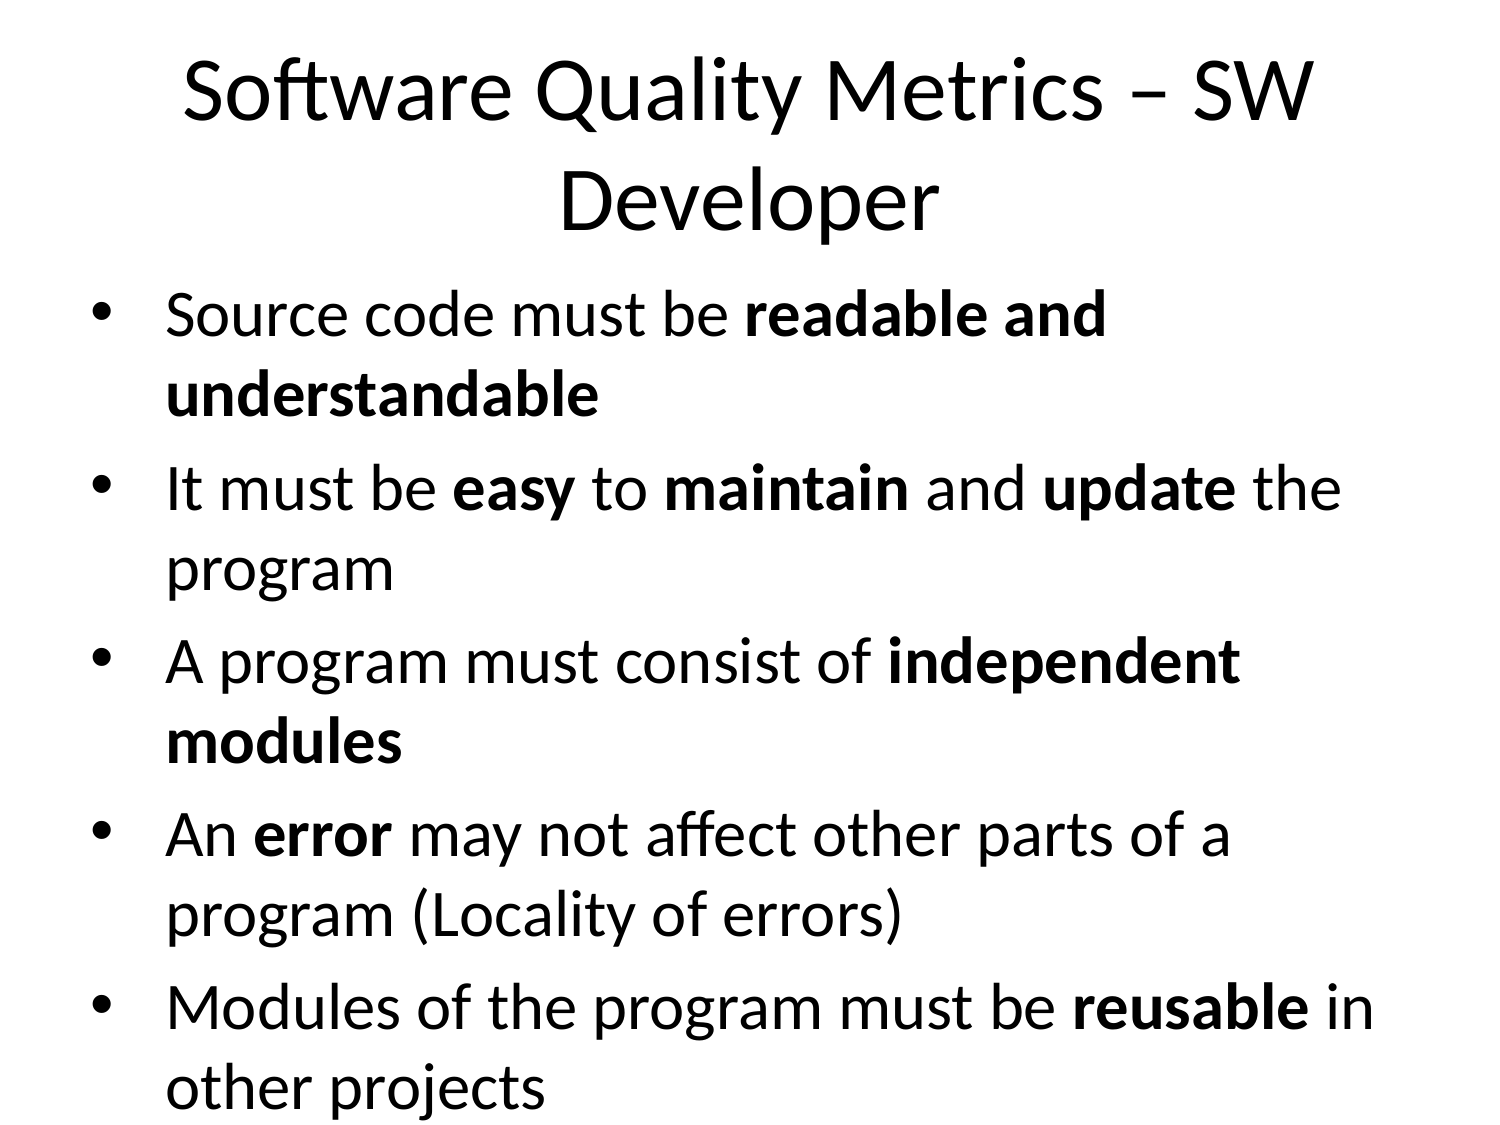

# Software Quality Metrics – SW Developer
Source code must be readable and understandable
It must be easy to maintain and update the program
A program must consist of independent modules
An error may not affect other parts of a program (Locality of errors)
Modules of the program must be reusable in other projects
A software project must meet its deadline
Good software must have sufficient documentation